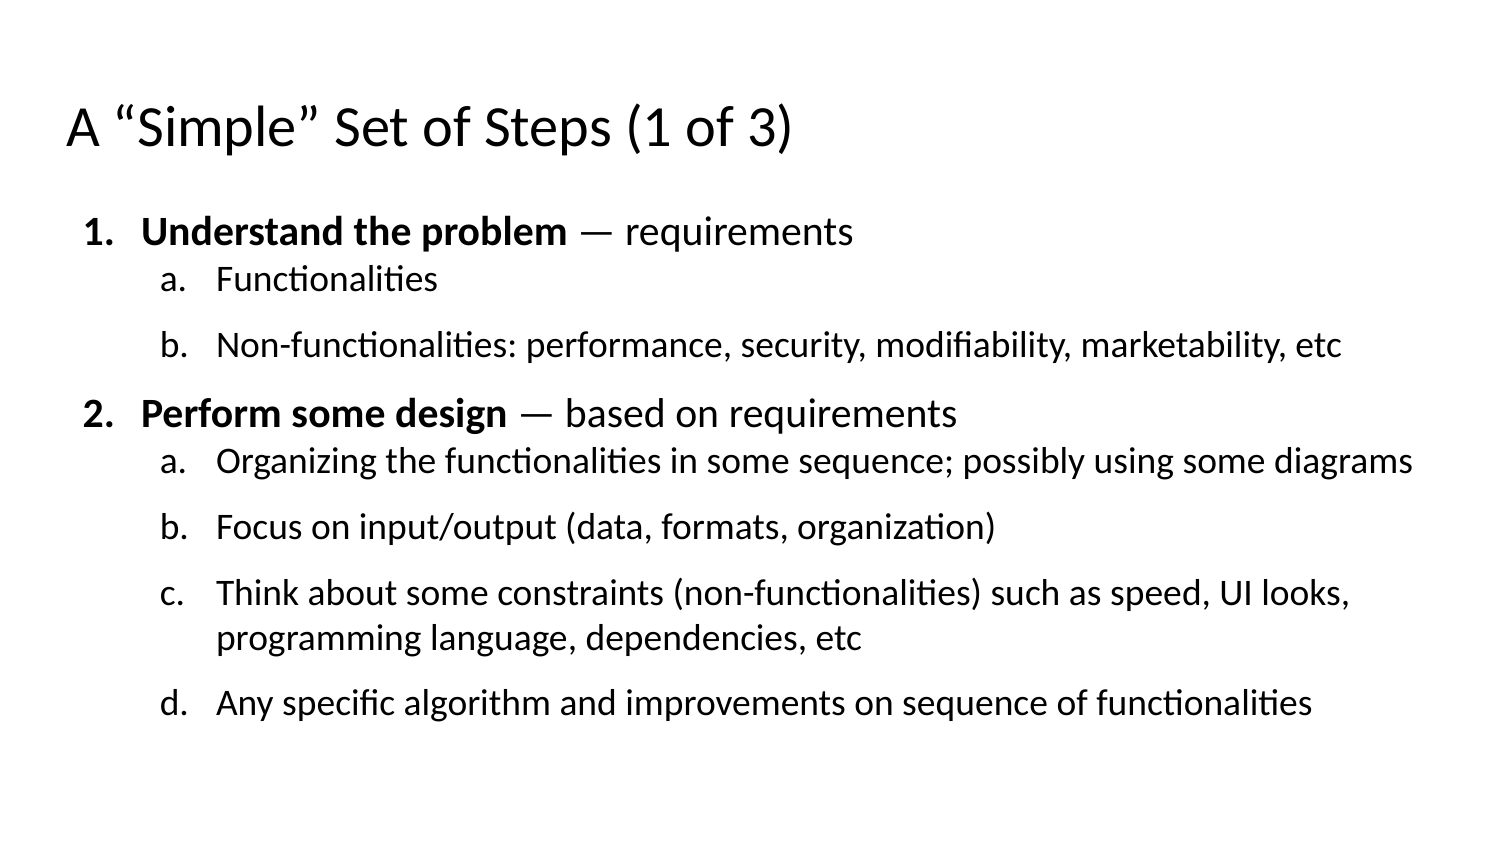

# A “Simple” Set of Steps (1 of 3)
Understand the problem — requirements
Functionalities
Non-functionalities: performance, security, modifiability, marketability, etc
Perform some design — based on requirements
Organizing the functionalities in some sequence; possibly using some diagrams
Focus on input/output (data, formats, organization)
Think about some constraints (non-functionalities) such as speed, UI looks, programming language, dependencies, etc
Any specific algorithm and improvements on sequence of functionalities